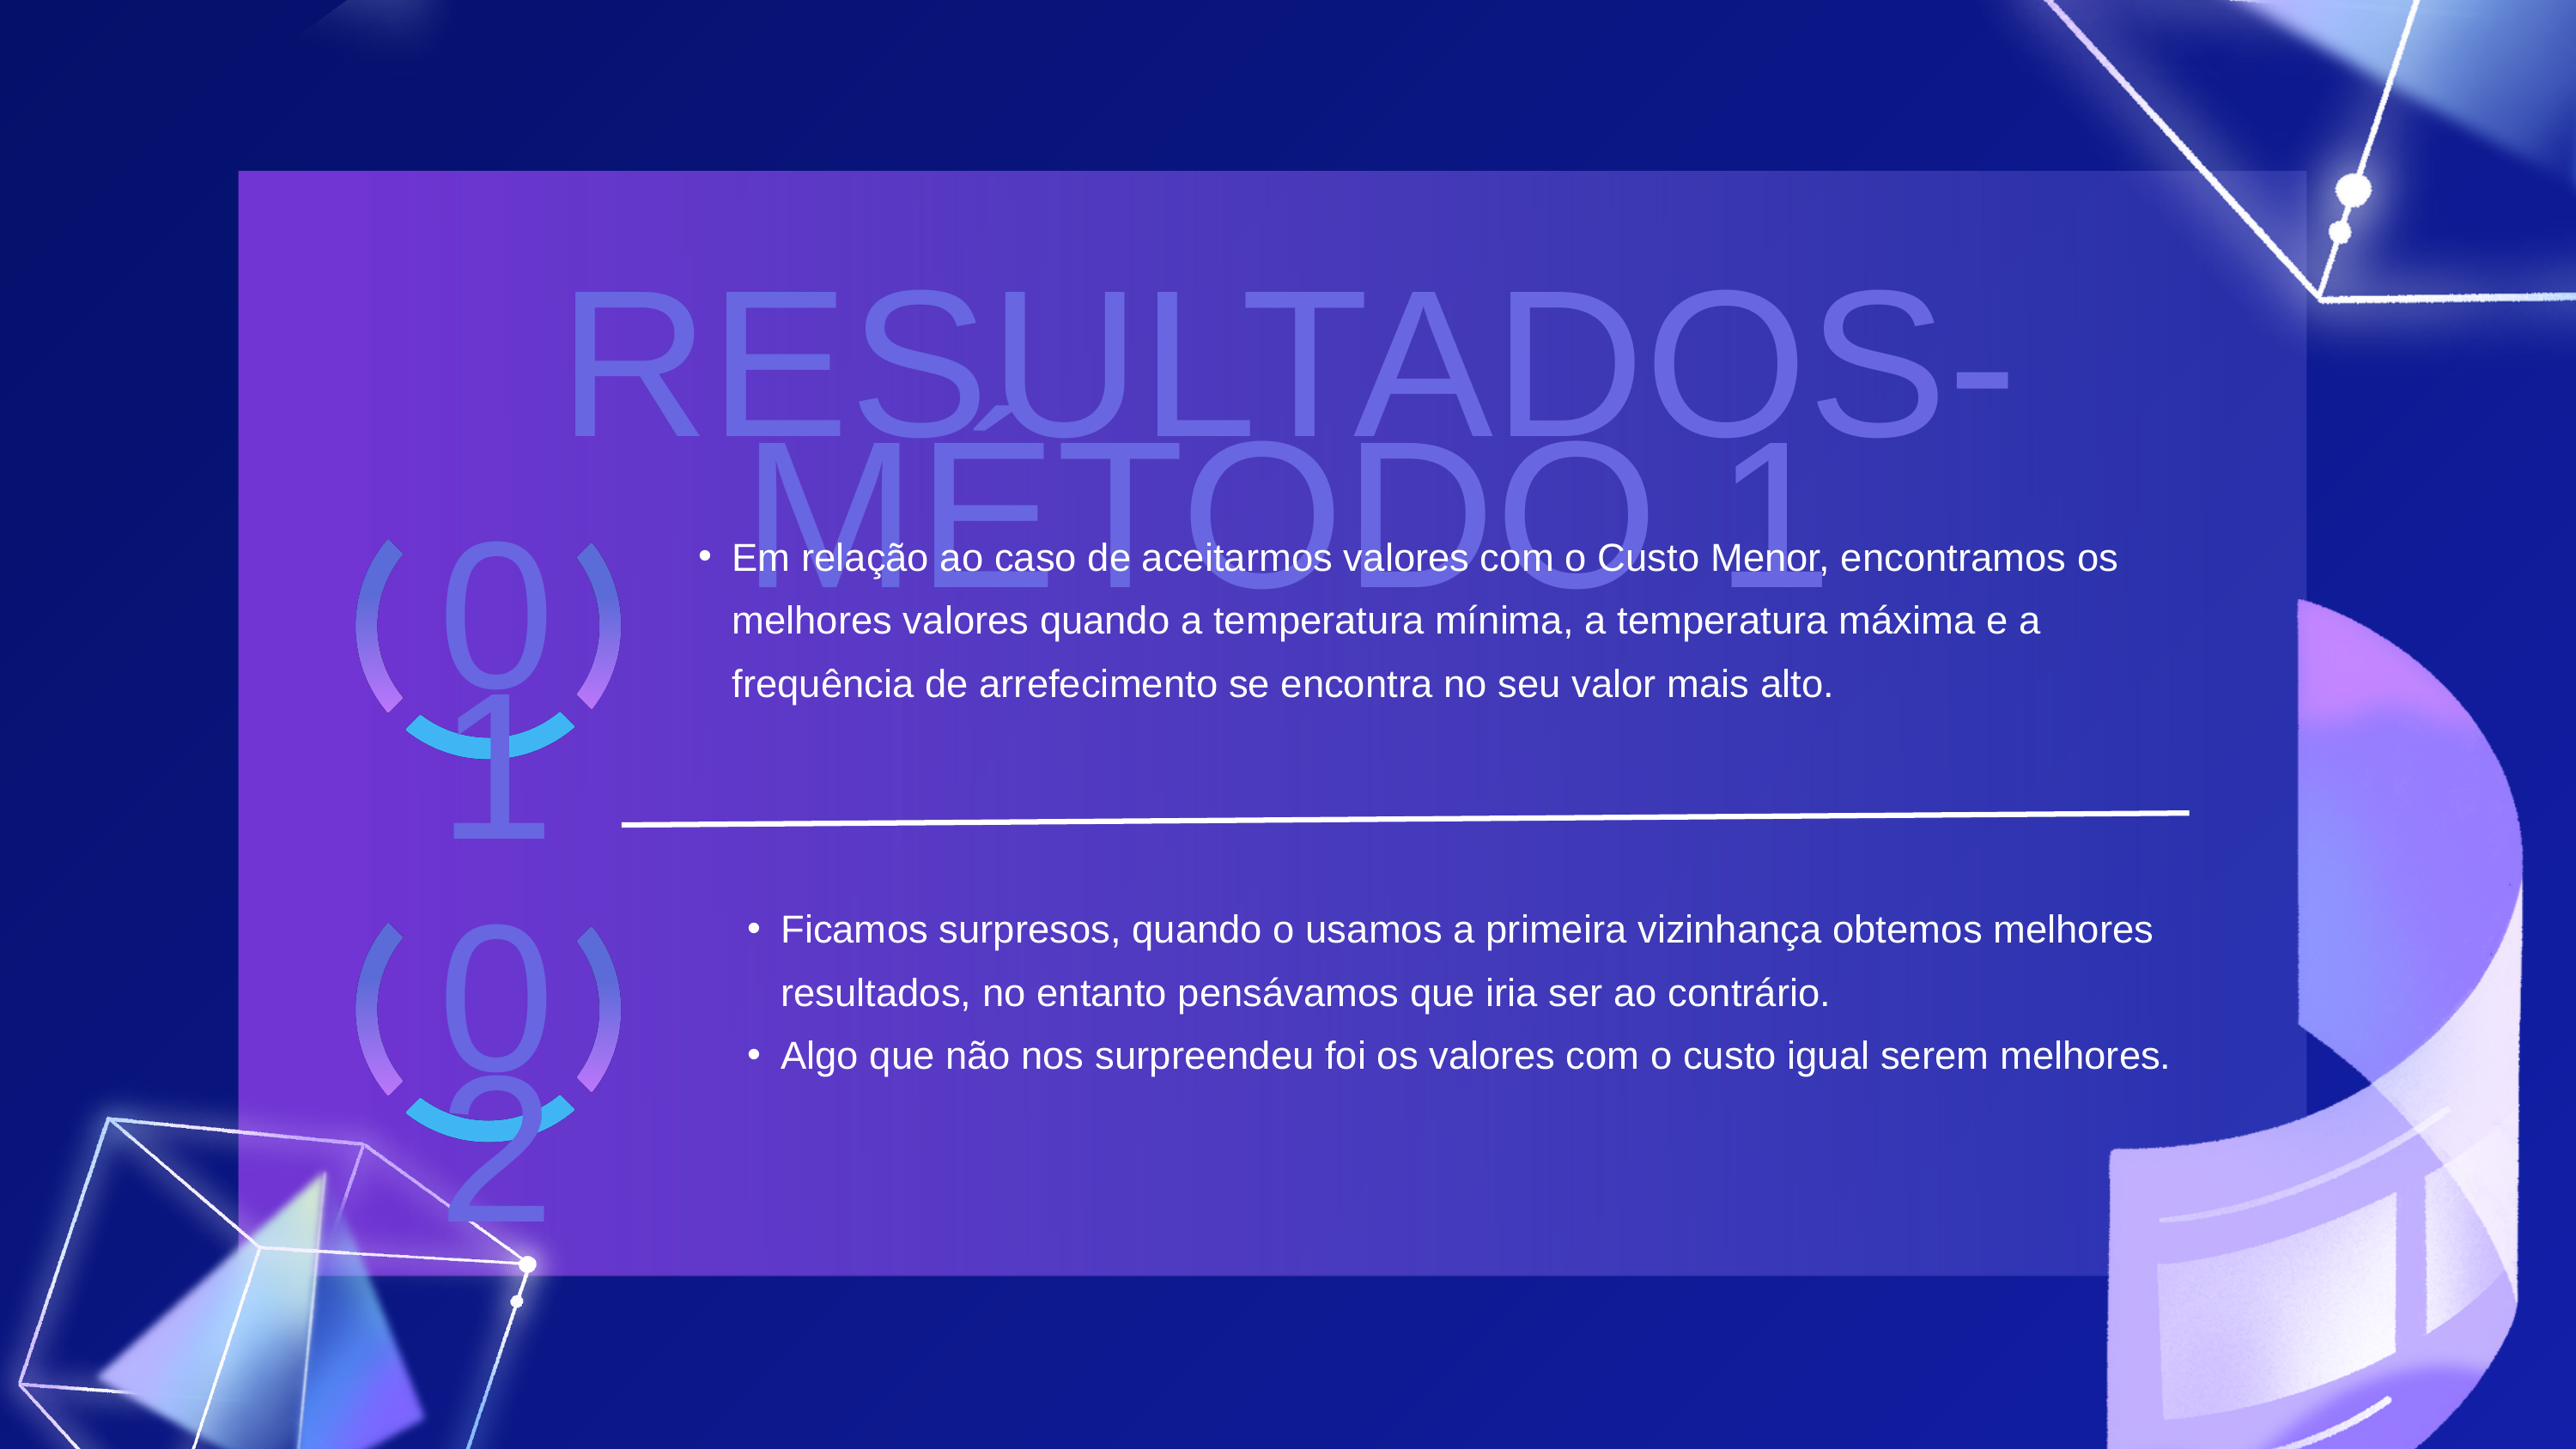

RESULTADOS- MÉTODO 1
Em relação ao caso de aceitarmos valores com o Custo Menor, encontramos os melhores valores quando a temperatura mínima, a temperatura máxima e a frequência de arrefecimento se encontra no seu valor mais alto.

01

Ficamos surpresos, quando o usamos a primeira vizinhança obtemos melhores resultados, no entanto pensávamos que iria ser ao contrário.
Algo que não nos surpreendeu foi os valores com o custo igual serem melhores.

02